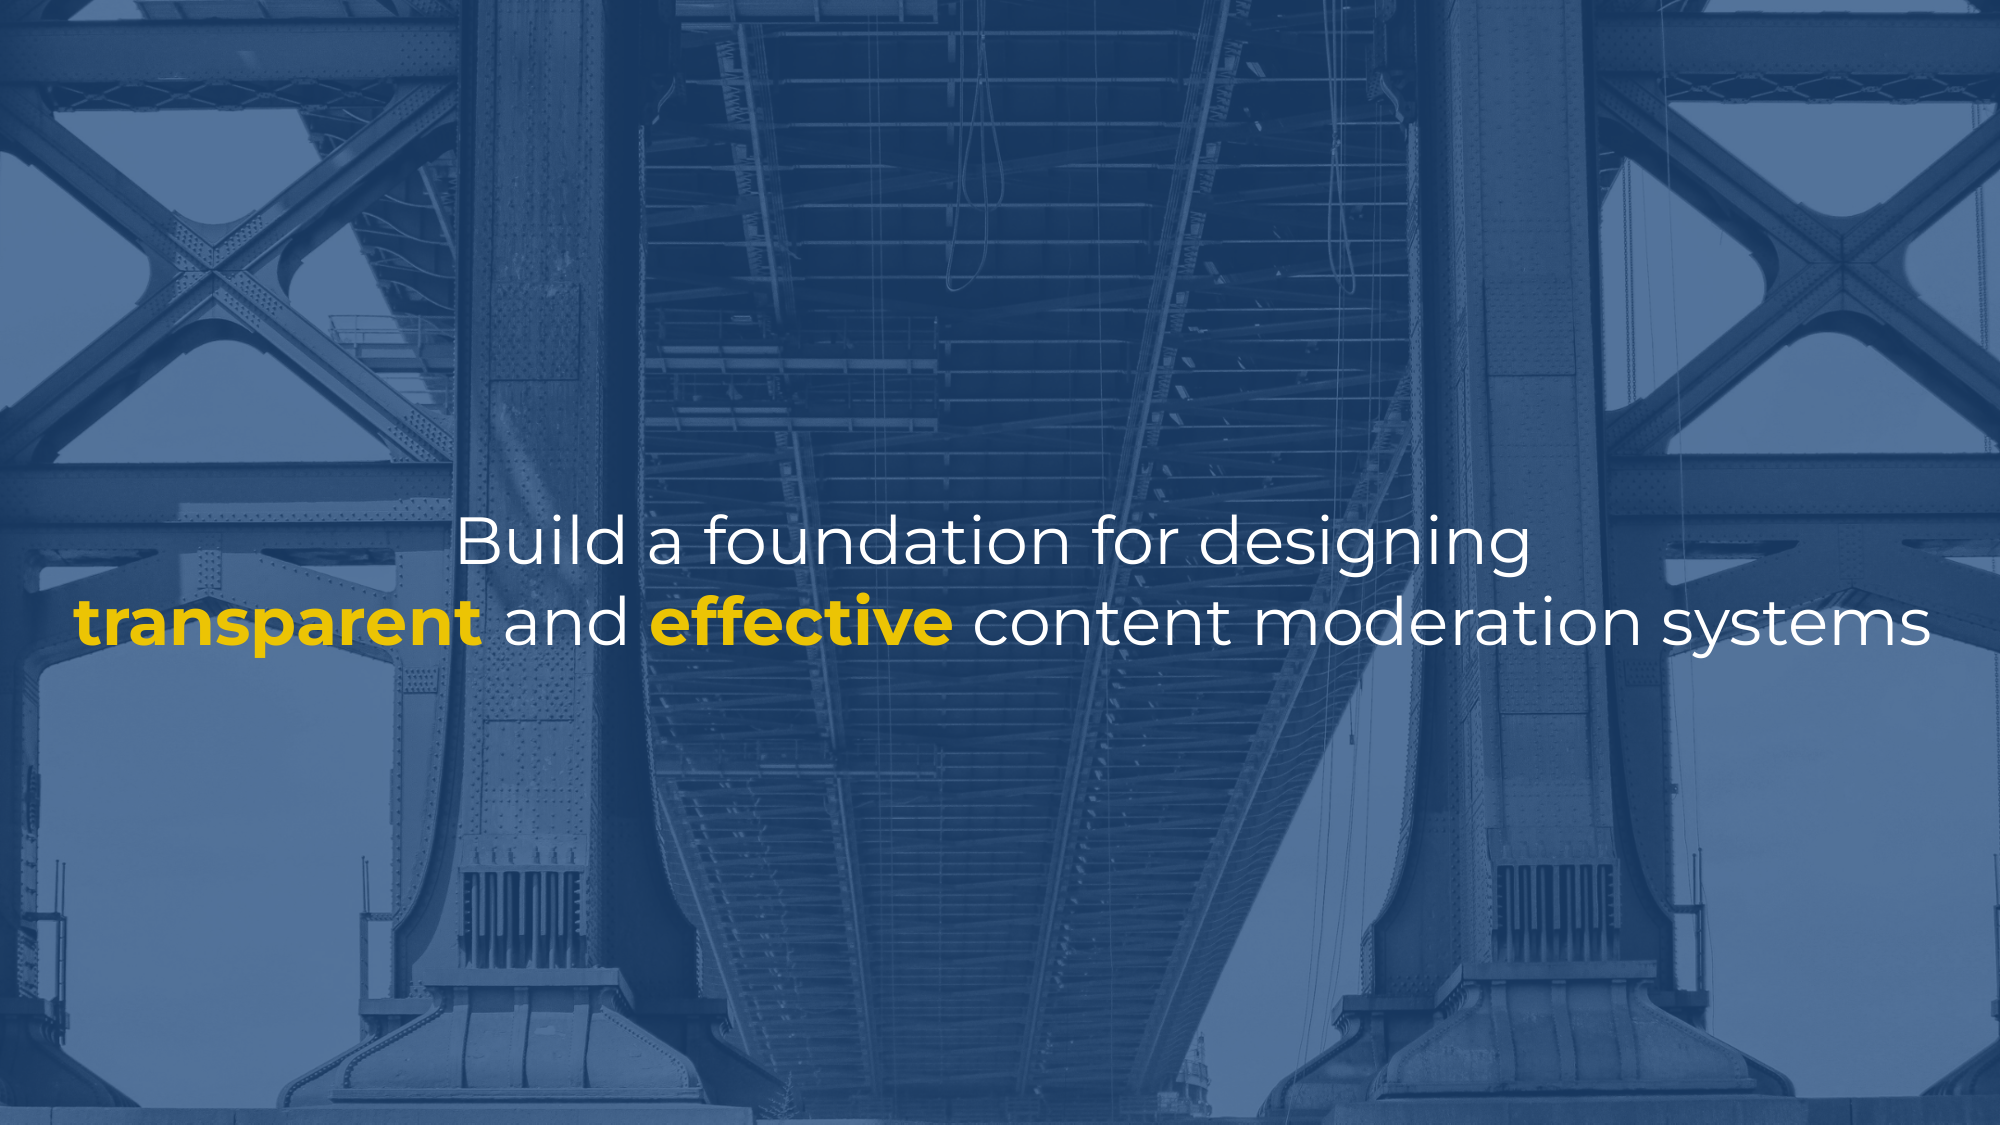

Build a foundation for designing
transparent and effective content moderation systems